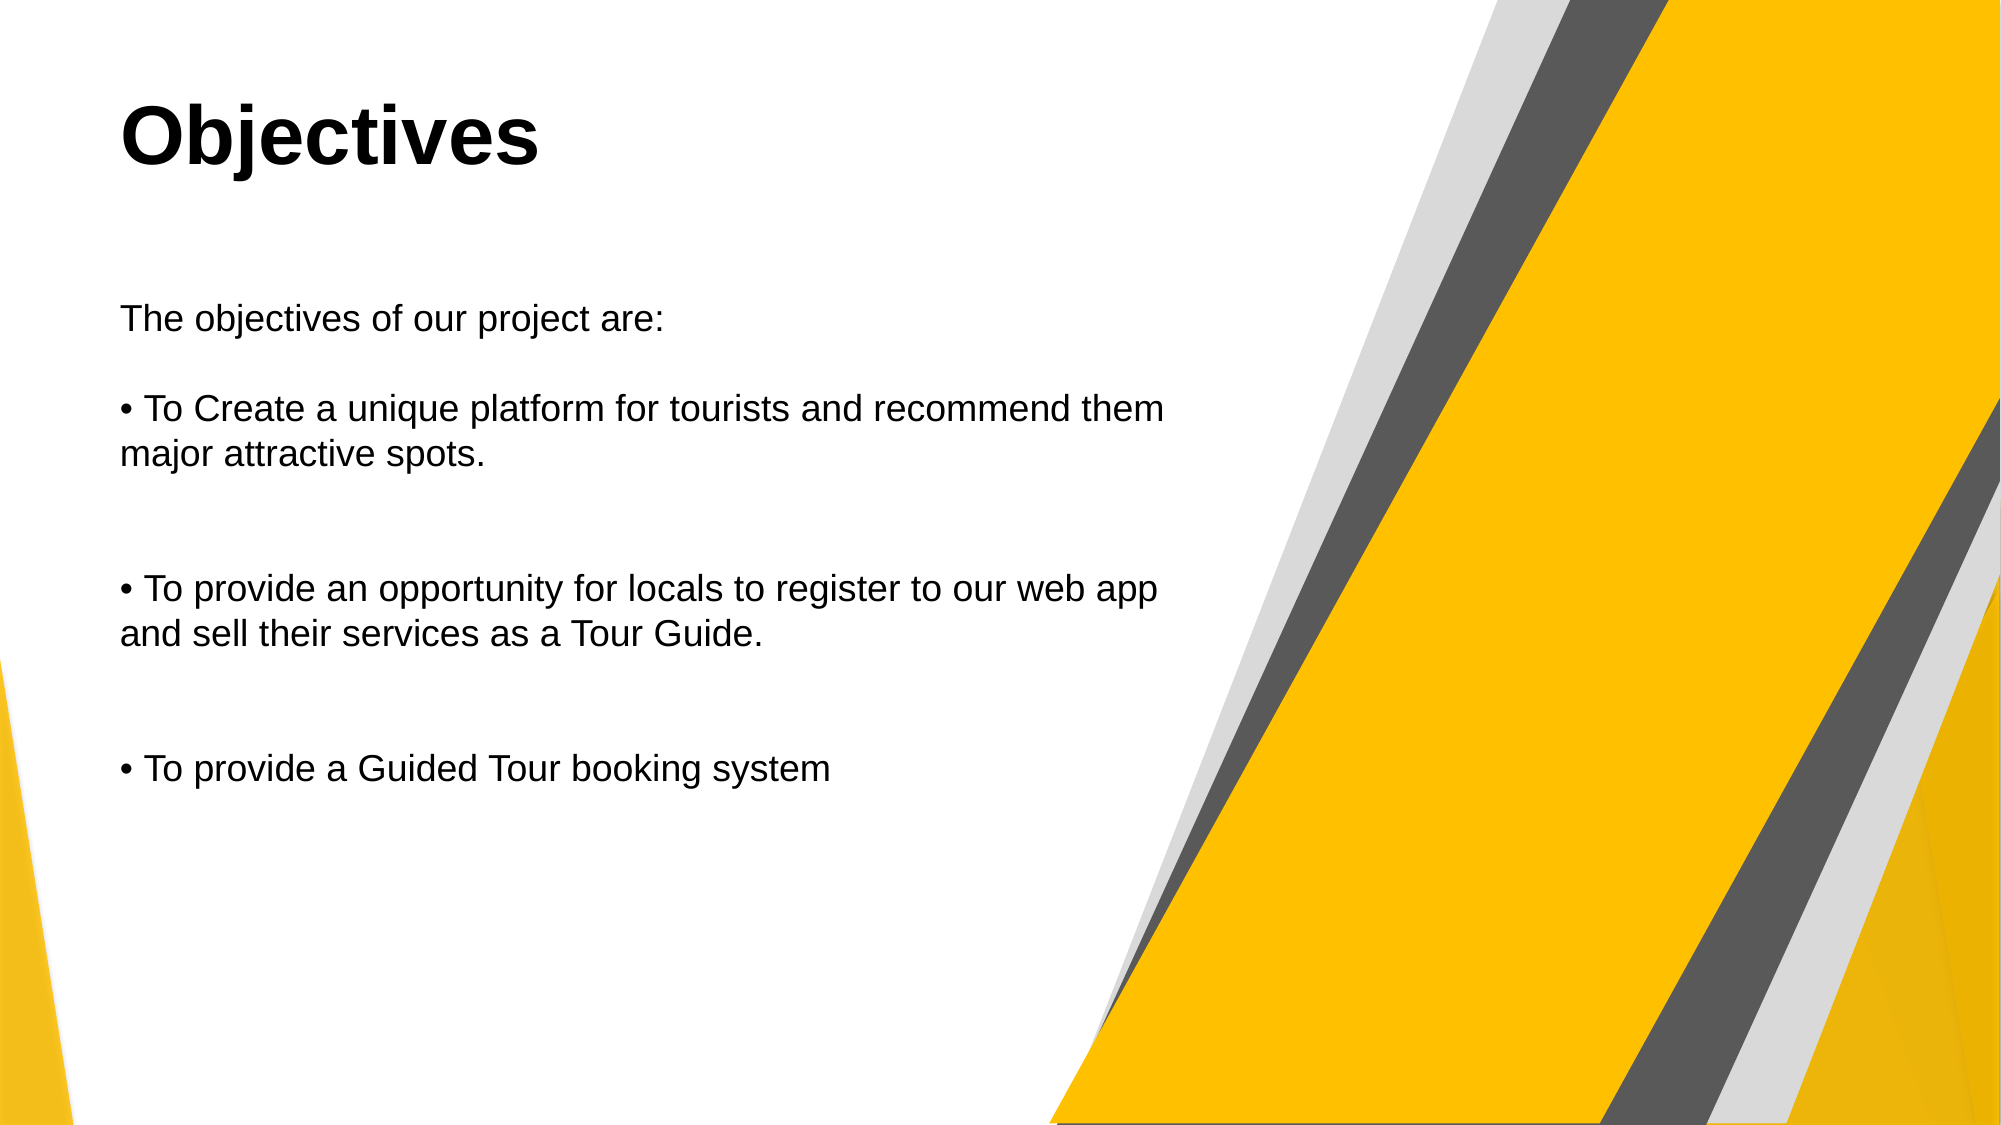

# Objectives
The objectives of our project are:
• To Create a unique platform for tourists and recommend them major attractive spots.

• To provide an opportunity for locals to register to our web app and sell their services as a Tour Guide.

• To provide a Guided Tour booking system